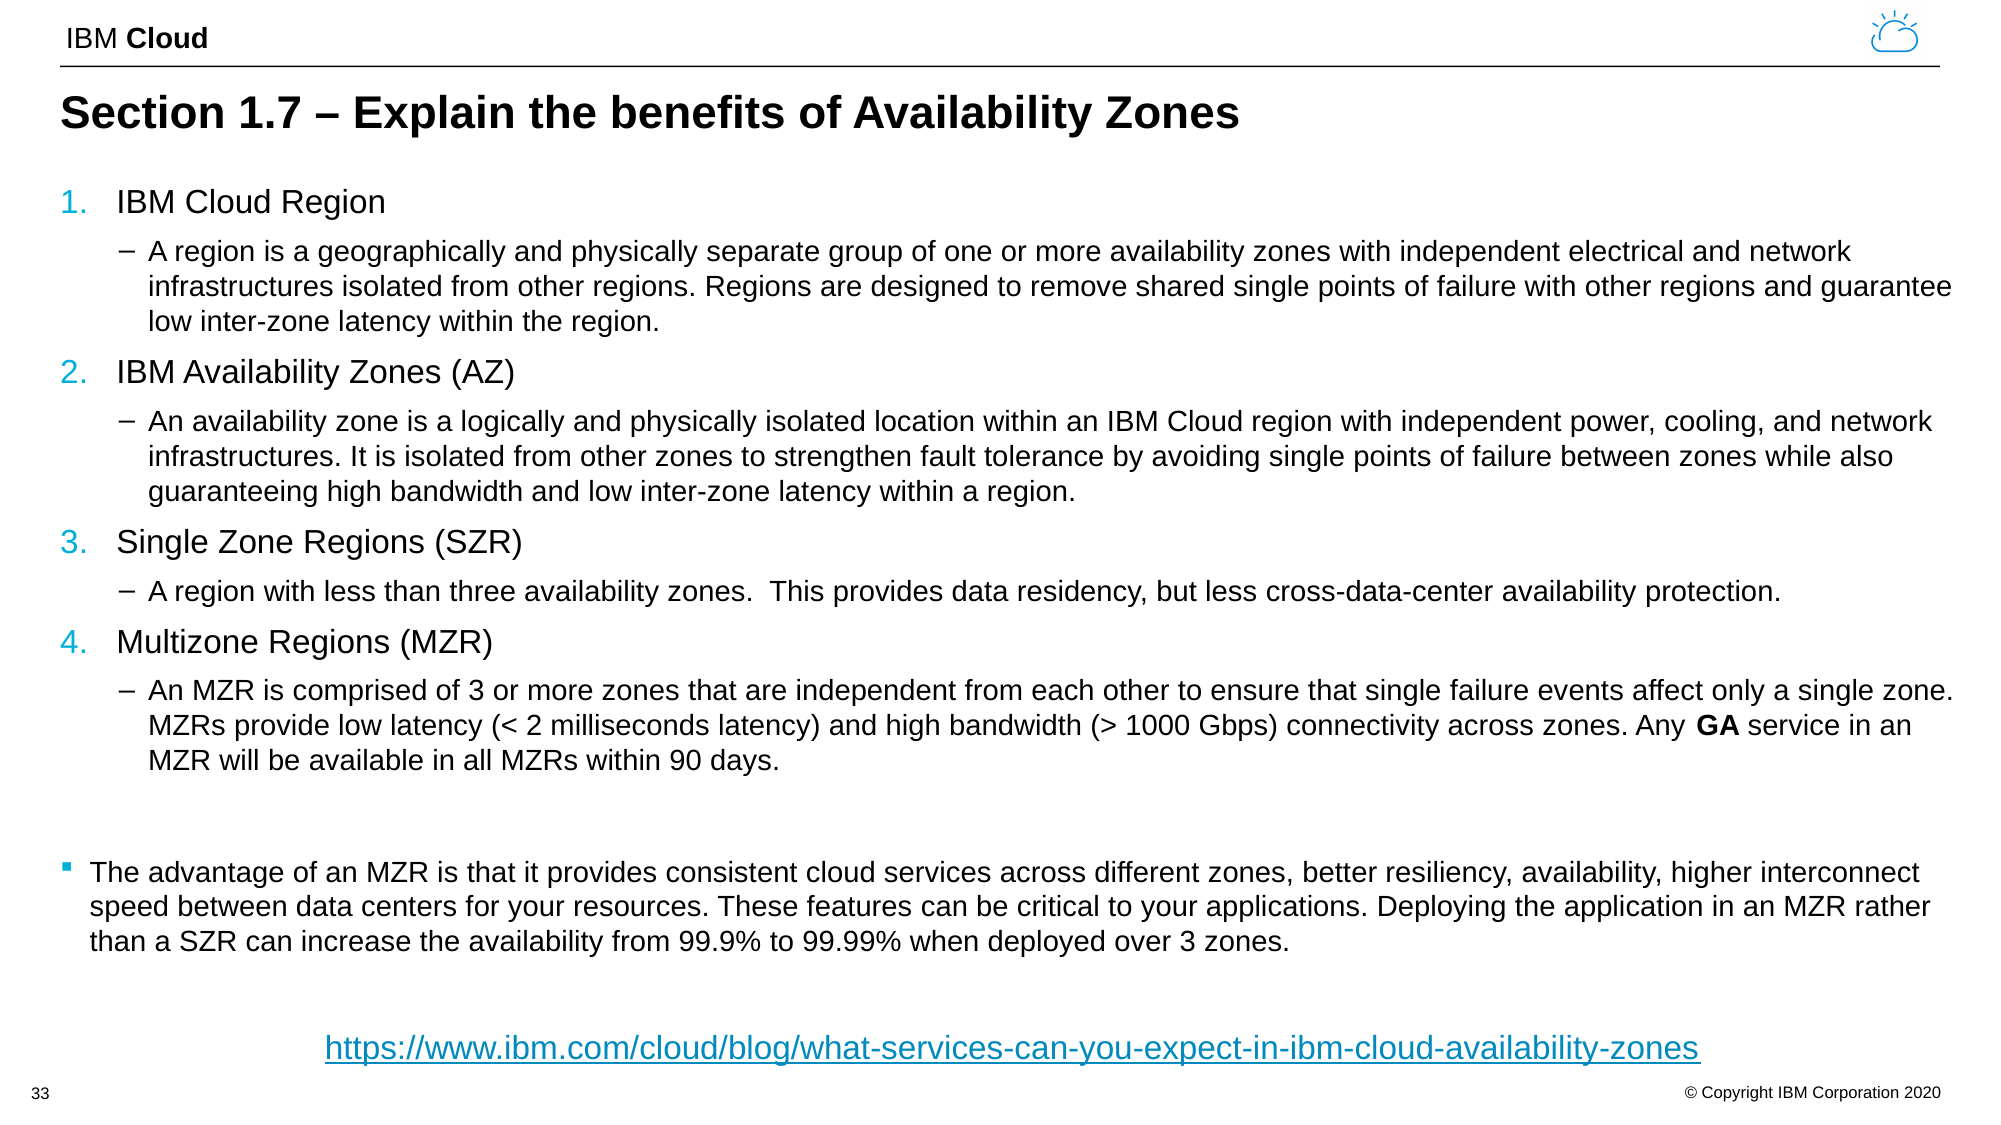

# Section 1.7 – Explain the benefits of Availability Zones
IBM Cloud Region
A region is a geographically and physically separate group of one or more availability zones with independent electrical and network infrastructures isolated from other regions. Regions are designed to remove shared single points of failure with other regions and guarantee low inter-zone latency within the region.
IBM Availability Zones (AZ)
An availability zone is a logically and physically isolated location within an IBM Cloud region with independent power, cooling, and network infrastructures. It is isolated from other zones to strengthen fault tolerance by avoiding single points of failure between zones while also guaranteeing high bandwidth and low inter-zone latency within a region.
Single Zone Regions (SZR)
A region with less than three availability zones.  This provides data residency, but less cross-data-center availability protection.
Multizone Regions (MZR)
An MZR is comprised of 3 or more zones that are independent from each other to ensure that single failure events affect only a single zone. MZRs provide low latency (< 2 milliseconds latency) and high bandwidth (> 1000 Gbps) connectivity across zones. Any GA service in an MZR will be available in all MZRs within 90 days.

The advantage of an MZR is that it provides consistent cloud services across different zones, better resiliency, availability, higher interconnect speed between data centers for your resources. These features can be critical to your applications. Deploying the application in an MZR rather than a SZR can increase the availability from 99.9% to 99.99% when deployed over 3 zones.
https://www.ibm.com/cloud/blog/what-services-can-you-expect-in-ibm-cloud-availability-zones
33